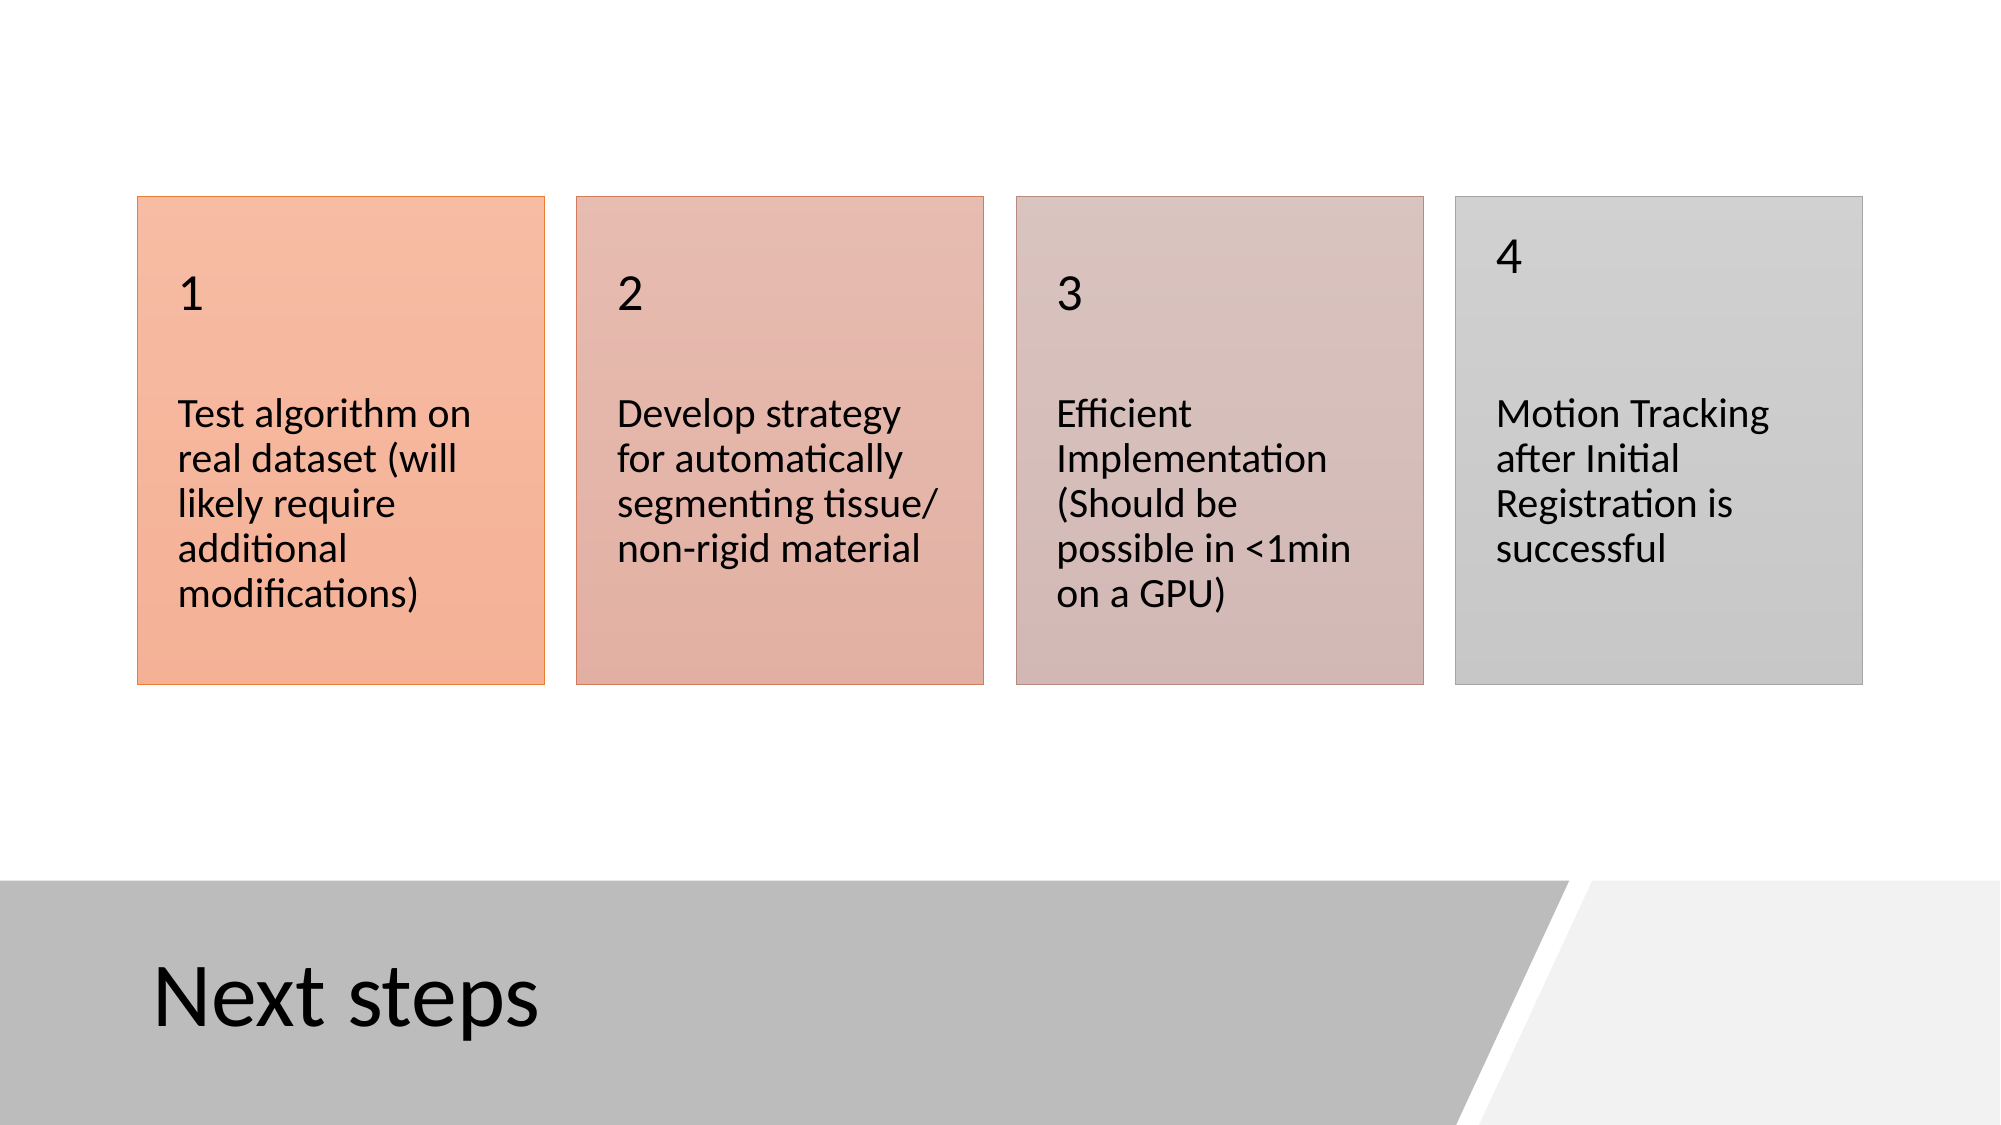

Test algorithm on real dataset (will likely require additional modifications)
1
Develop strategy for automatically segmenting tissue/ non-rigid material
2
Efficient Implementation (Should be possible in <1min on a GPU)
3
Motion Tracking after Initial Registration is successful
4

# Next steps